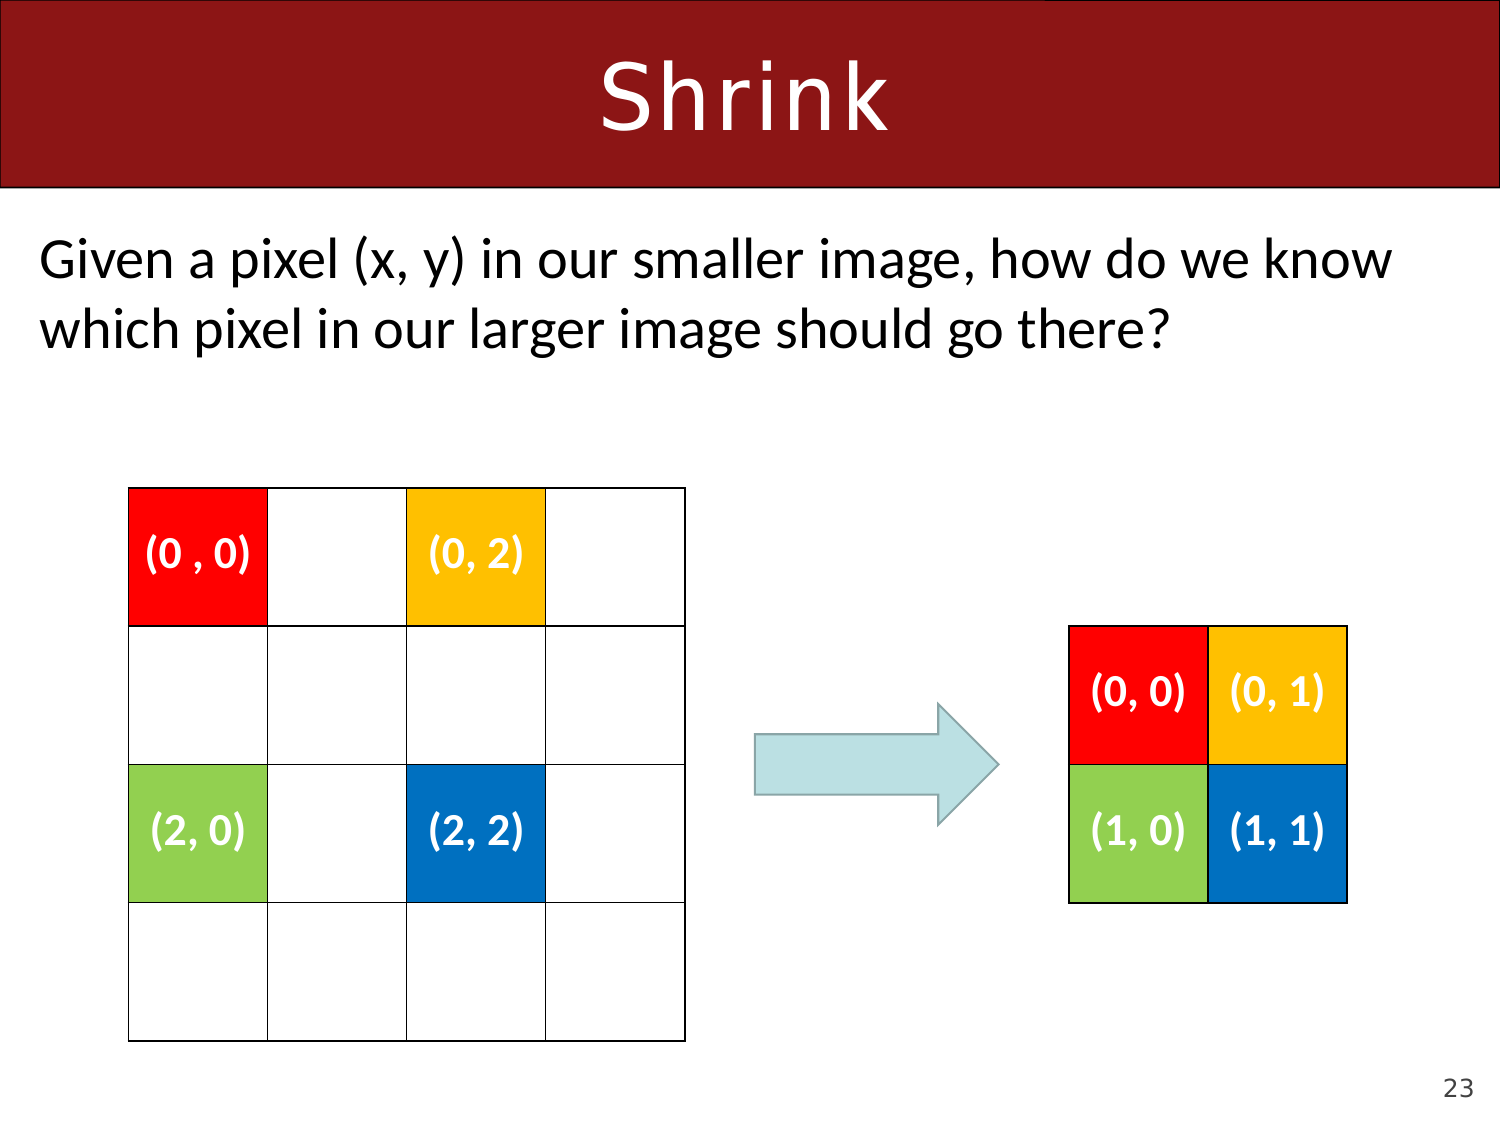

# Shrink
Given a pixel (x, y) in our smaller image, how do we know which pixel in our larger image should go there?
| (0 , 0) |  | (0, 2) |  |
| --- | --- | --- | --- |
|  |  |  |  |
| (2, 0) |  | (2, 2) |  |
|  |  |  |  |
| (0, 0) | (0, 1) |
| --- | --- |
| (1, 0) | (1, 1) |